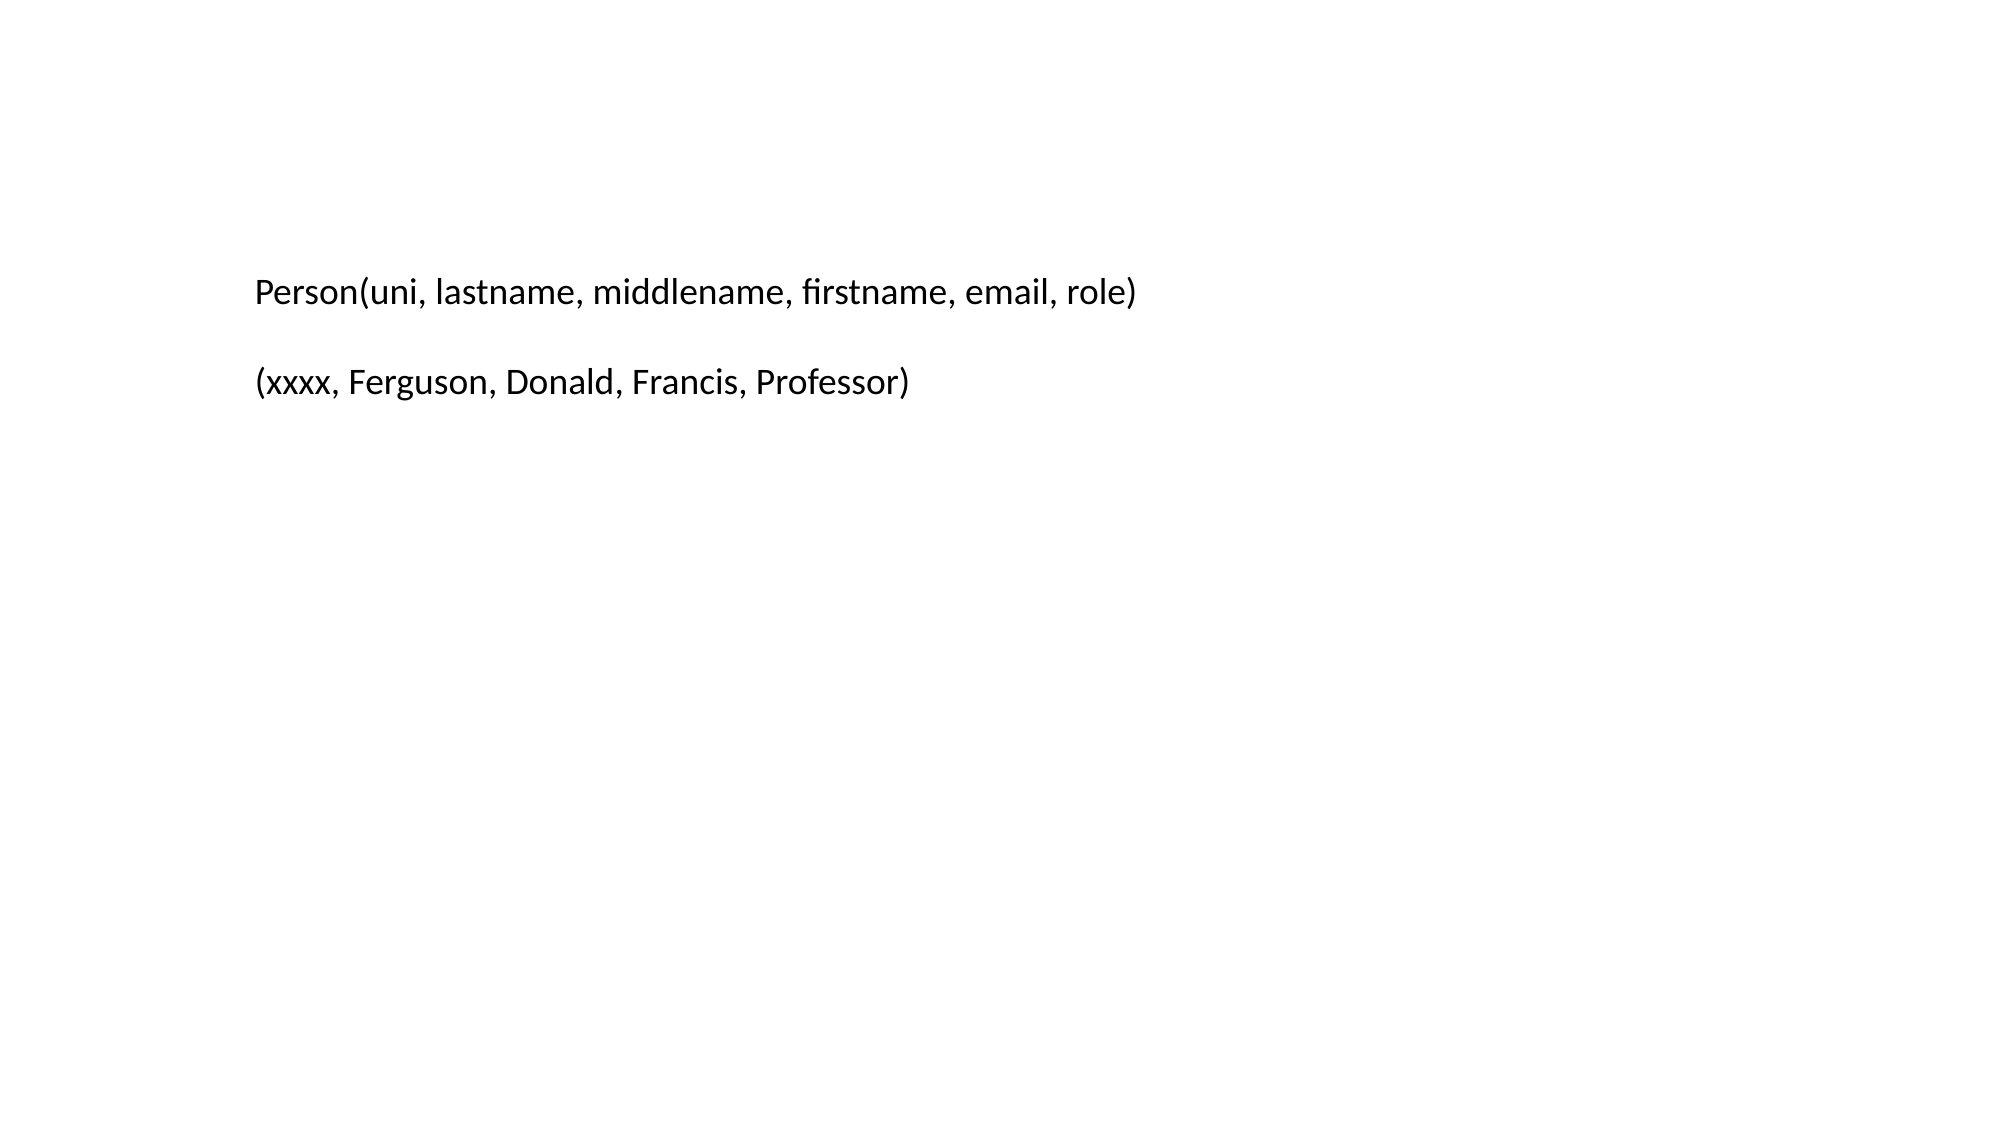

Person(uni, lastname, middlename, firstname, email, role)

(xxxx, Ferguson, Donald, Francis, Professor)